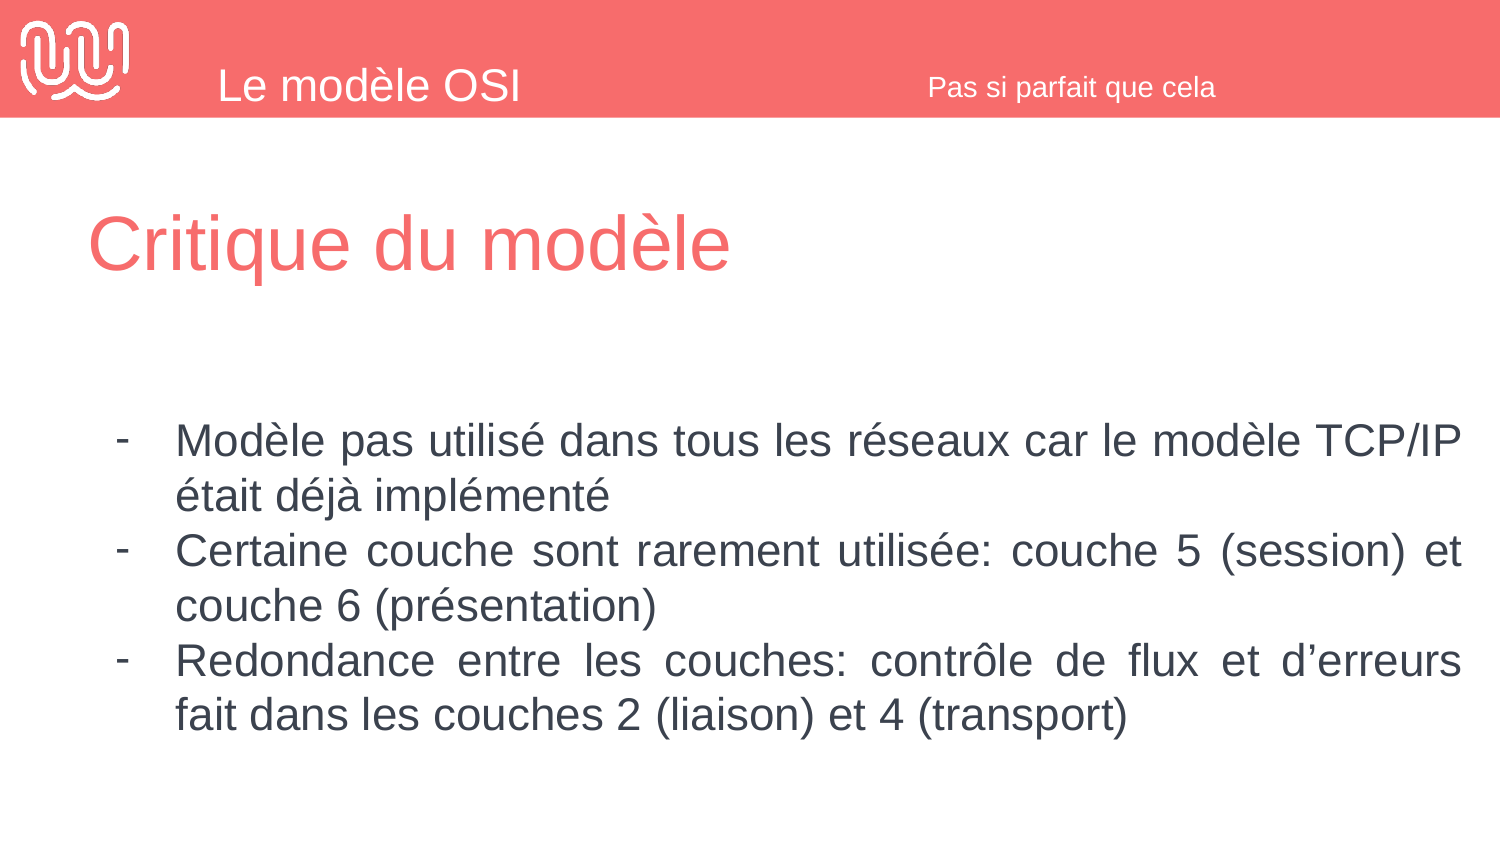

Le modèle OSI
Pas si parfait que cela
Critique du modèle
Modèle pas utilisé dans tous les réseaux car le modèle TCP/IP était déjà implémenté
Certaine couche sont rarement utilisée: couche 5 (session) et couche 6 (présentation)
Redondance entre les couches: contrôle de flux et d’erreurs fait dans les couches 2 (liaison) et 4 (transport)